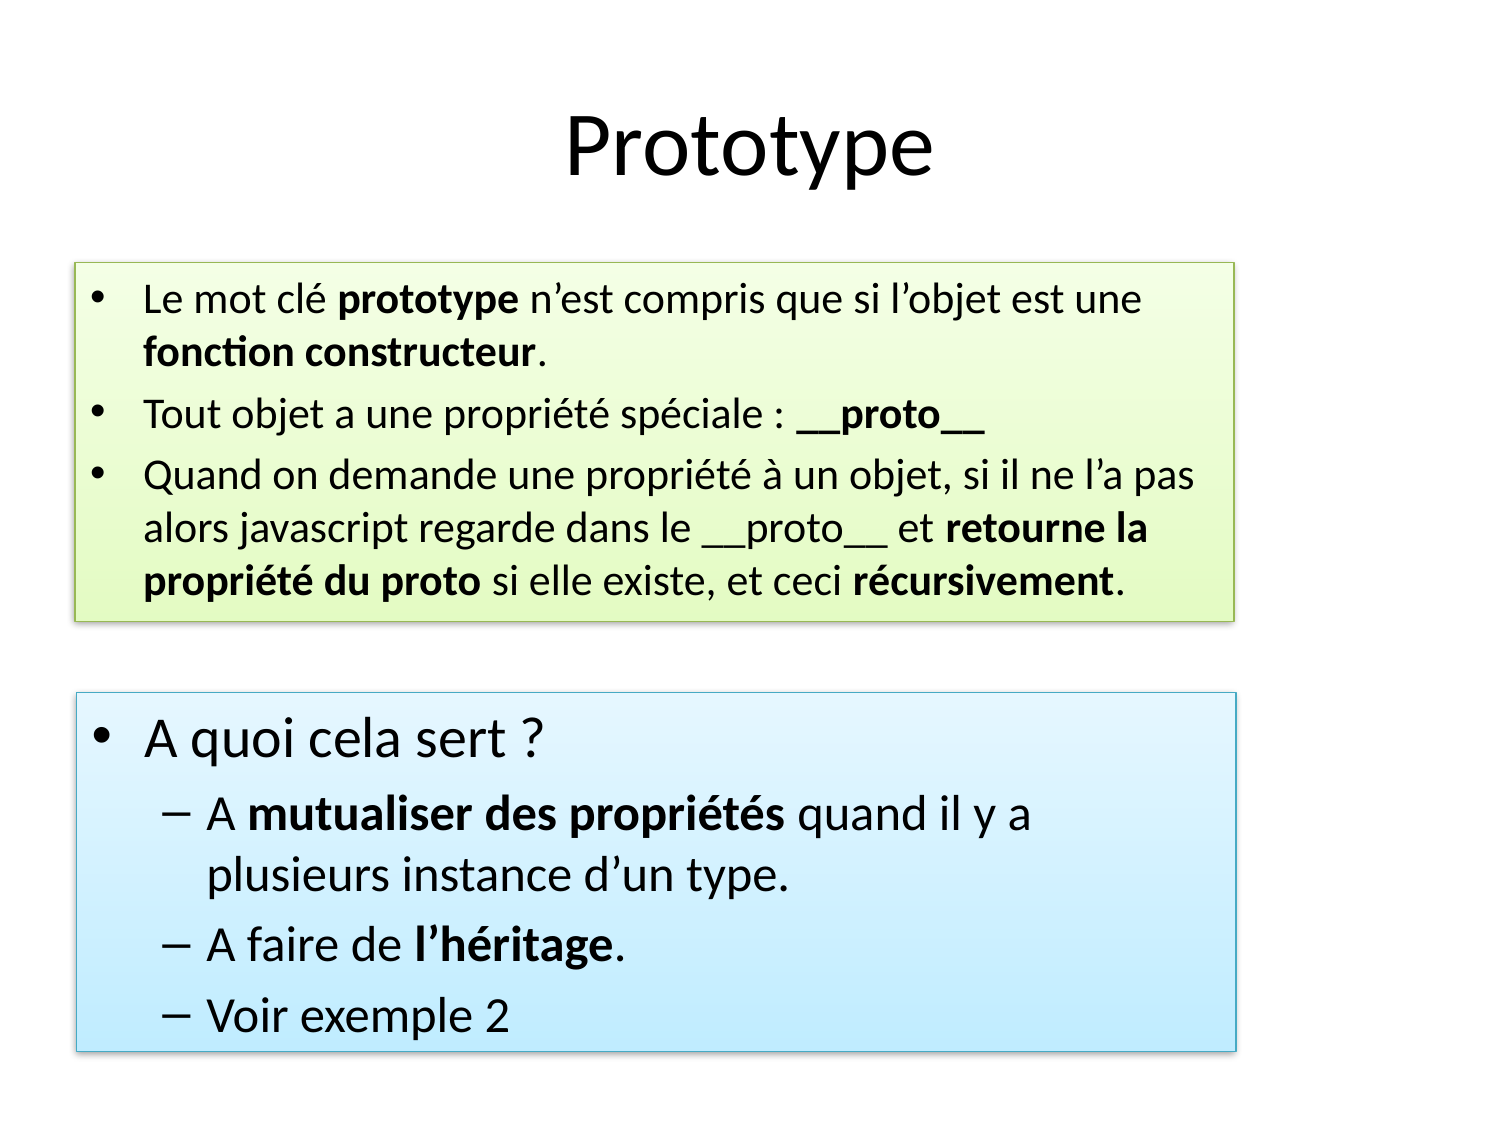

# Prototype
Le mot clé prototype n’est compris que si l’objet est une fonction constructeur.
Tout objet a une propriété spéciale : __proto__
Quand on demande une propriété à un objet, si il ne l’a pas alors javascript regarde dans le __proto__ et retourne la propriété du proto si elle existe, et ceci récursivement.
A quoi cela sert ?
A mutualiser des propriétés quand il y a plusieurs instance d’un type.
A faire de l’héritage.
Voir exemple 2